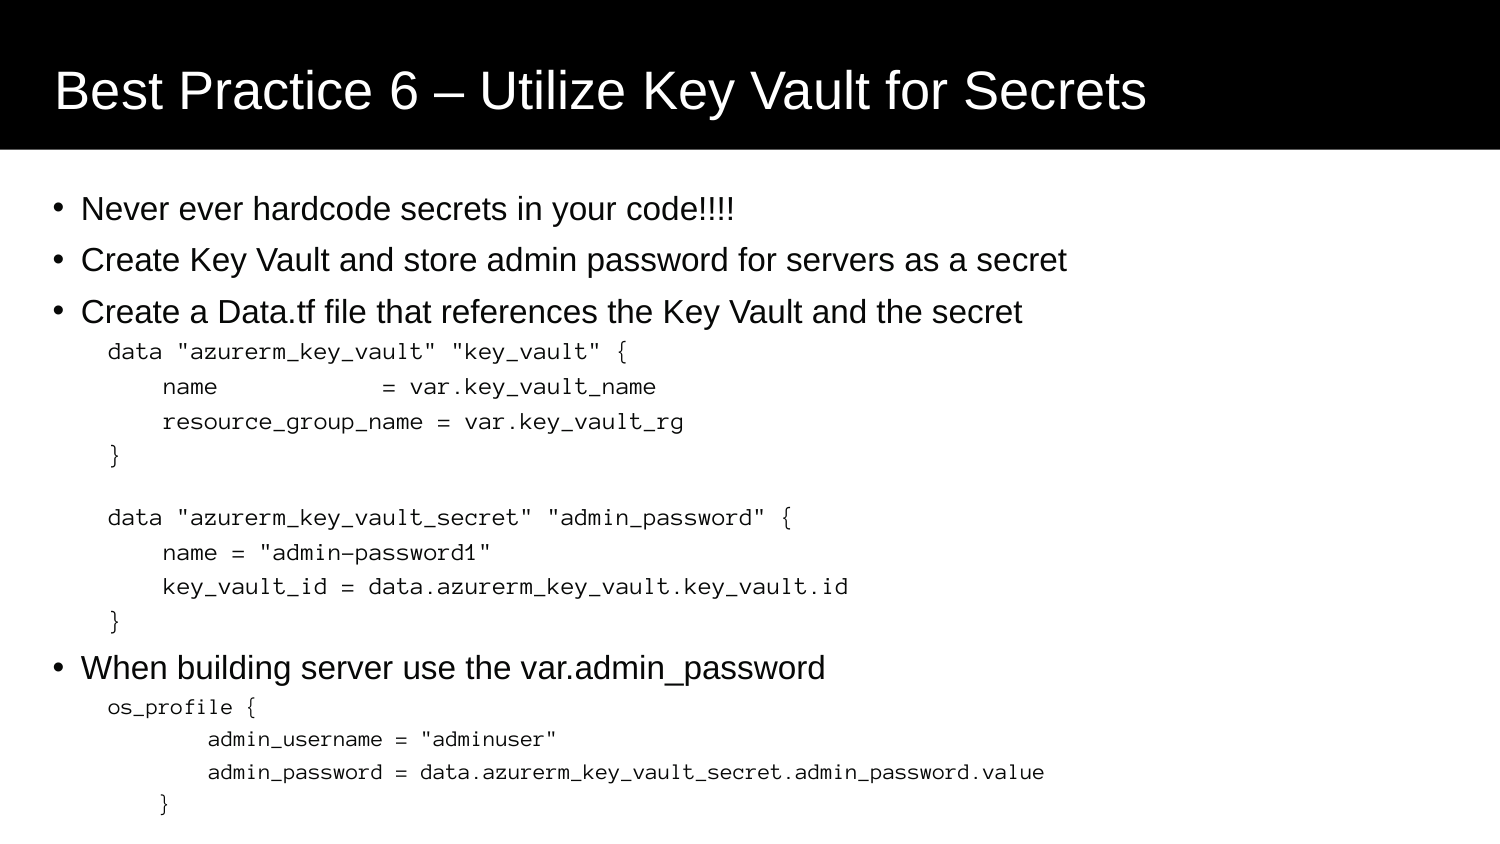

# Best Practice 6 – Utilize Key Vault for Secrets
Never ever hardcode secrets in your code!!!!
Create Key Vault and store admin password for servers as a secret
Create a Data.tf file that references the Key Vault and the secret
data "azurerm_key_vault" "key_vault" {
    name            = var.key_vault_name
    resource_group_name = var.key_vault_rg
}
data "azurerm_key_vault_secret" "admin_password" {
    name = "admin-password1"
    key_vault_id = data.azurerm_key_vault.key_vault.id
}
When building server use the var.admin_password
os_profile {
        admin_username = "adminuser"
        admin_password = data.azurerm_key_vault_secret.admin_password.value
    }